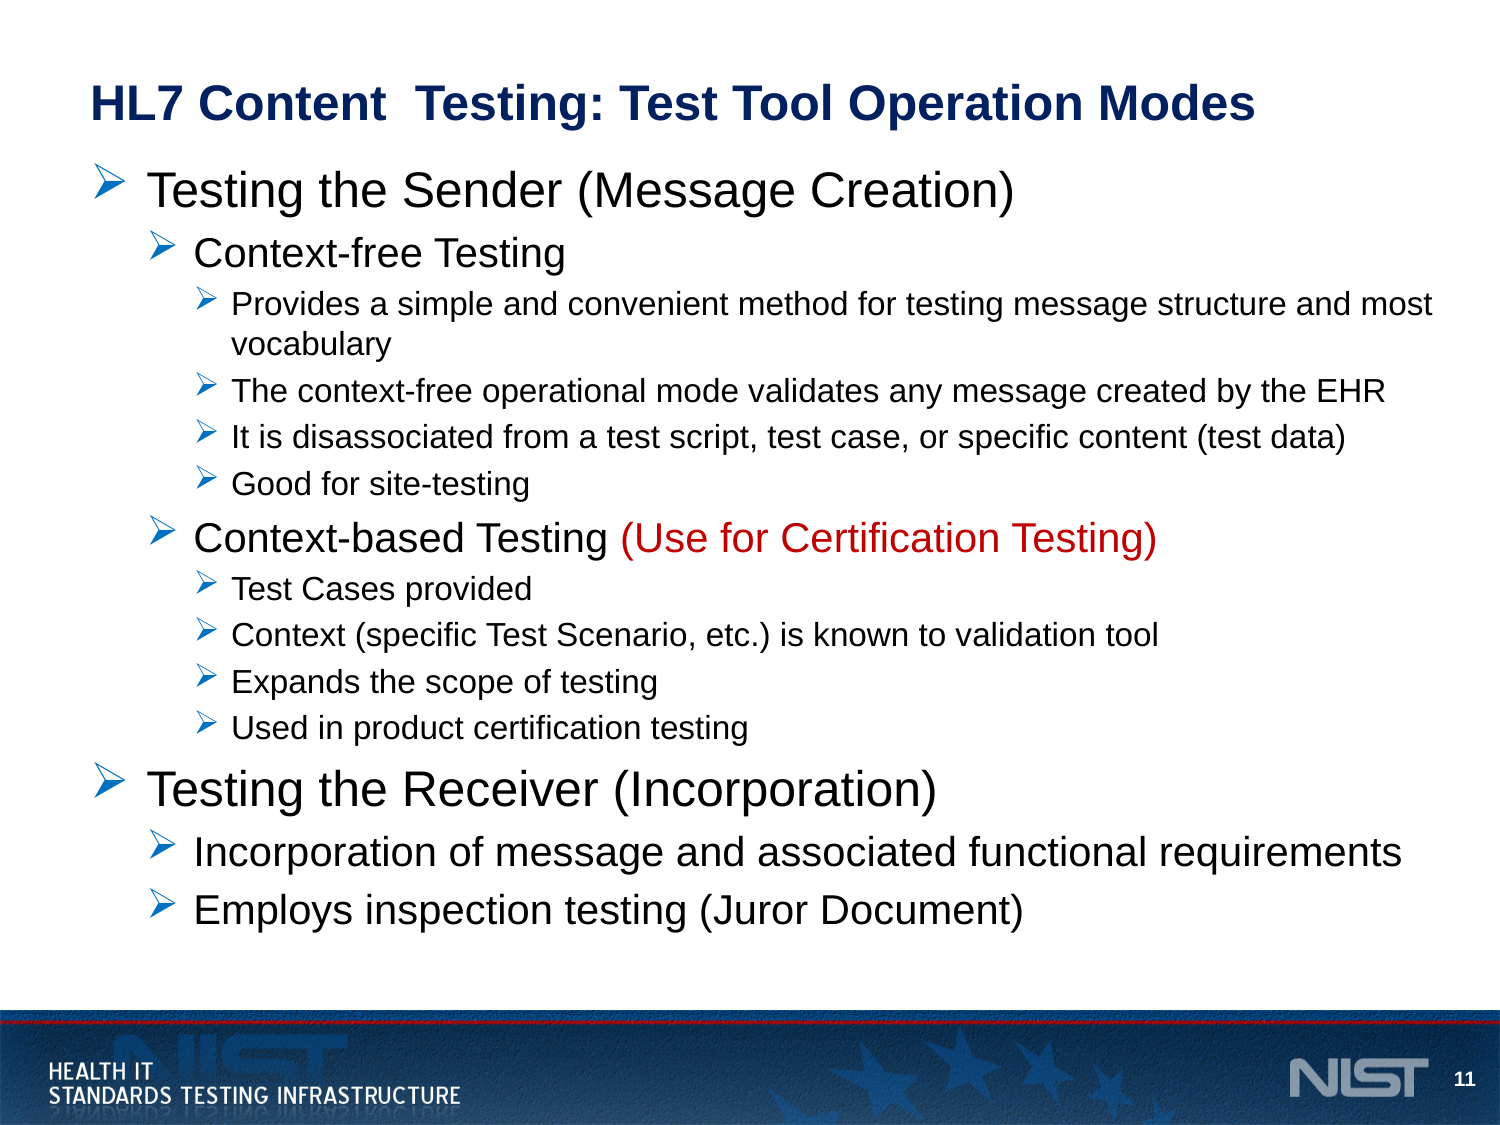

# HL7 Content  Testing: Test Tool Operation Modes
Testing the Sender (Message Creation)
Context-free Testing
Provides a simple and convenient method for testing message structure and most vocabulary
The context-free operational mode validates any message created by the EHR
It is disassociated from a test script, test case, or specific content (test data)
Good for site-testing
Context-based Testing (Use for Certification Testing)
Test Cases provided
Context (specific Test Scenario, etc.) is known to validation tool
Expands the scope of testing
Used in product certification testing
Testing the Receiver (Incorporation)
Incorporation of message and associated functional requirements
Employs inspection testing (Juror Document)